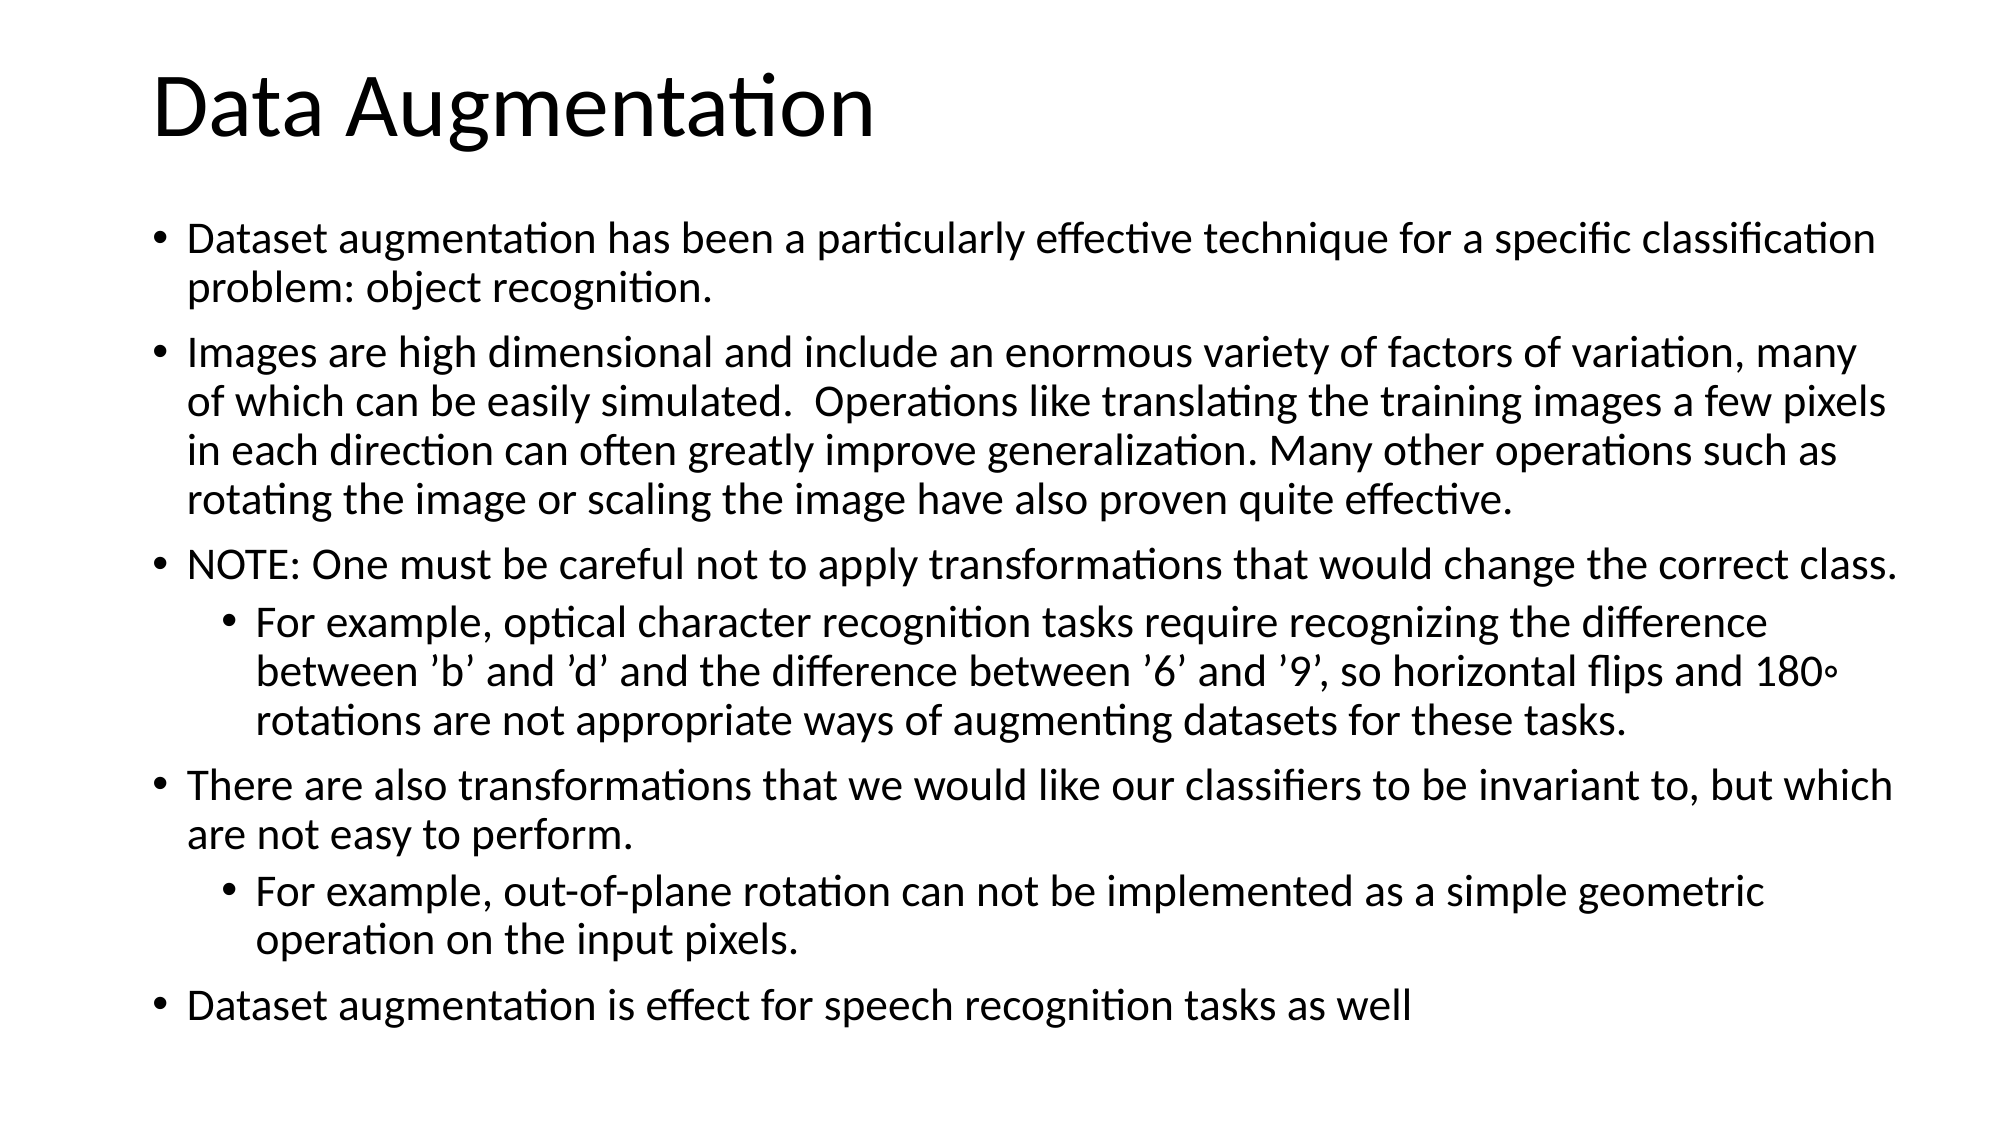

# Data Augmentation
Dataset augmentation has been a particularly effective technique for a specific classification problem: object recognition.
Images are high dimensional and include an enormous variety of factors of variation, many of which can be easily simulated.  Operations like translating the training images a few pixels in each direction can often greatly improve generalization. Many other operations such as rotating the image or scaling the image have also proven quite effective.
NOTE: One must be careful not to apply transformations that would change the correct class.
For example, optical character recognition tasks require recognizing the difference between ’b’ and ’d’ and the difference between ’6’ and ’9’, so horizontal flips and 180◦ rotations are not appropriate ways of augmenting datasets for these tasks.
There are also transformations that we would like our classifiers to be invariant to, but which are not easy to perform.
For example, out-of-plane rotation can not be implemented as a simple geometric operation on the input pixels.
Dataset augmentation is effect for speech recognition tasks as well